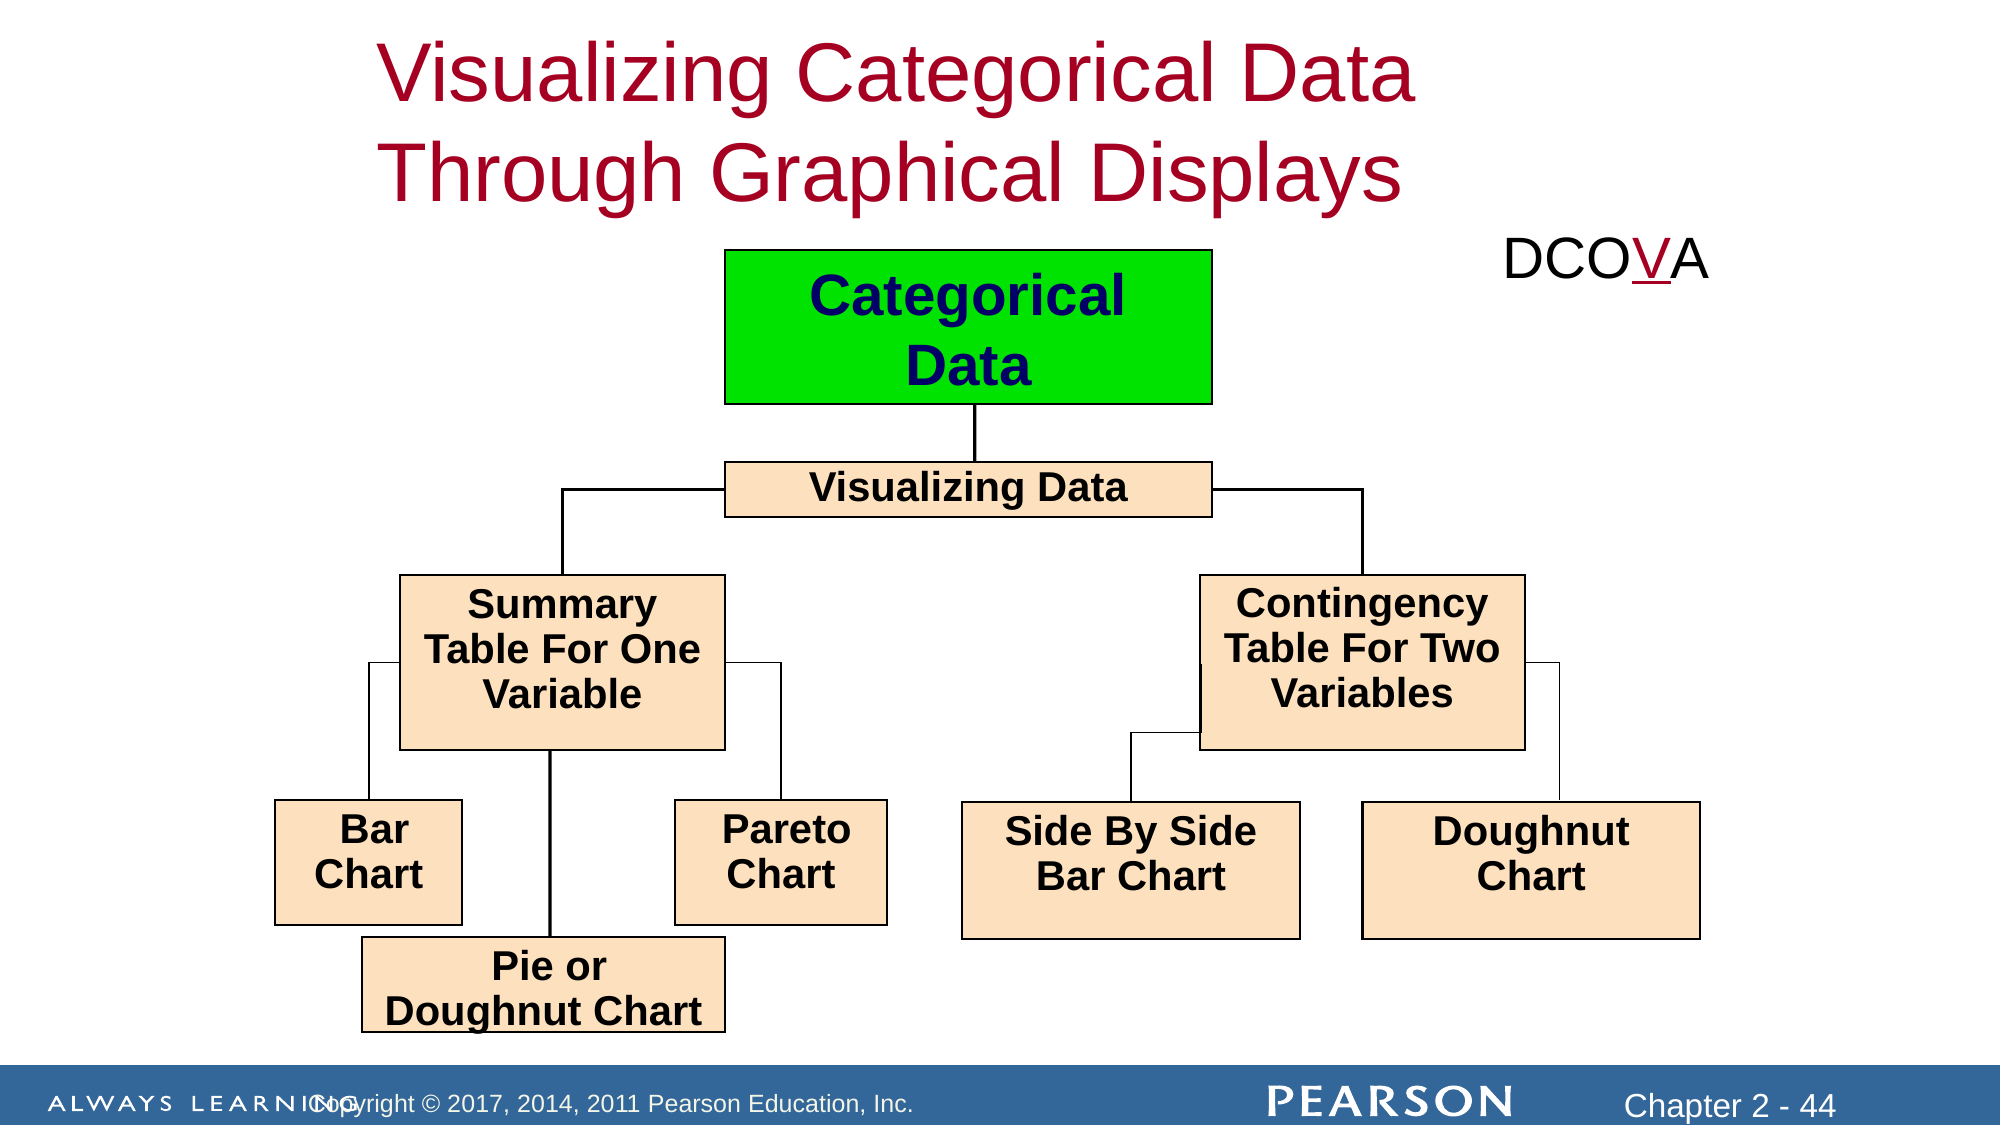

Visualizing Categorical Data Through Graphical Displays
DCOVA
Categorical Data

Visualizing Data
Contingency Table For Two Variables
Summary Table For One Variable

 Bar
Chart
 Pareto
Chart
Side By Side Bar Chart
Doughnut Chart
 Pie or Doughnut Chart